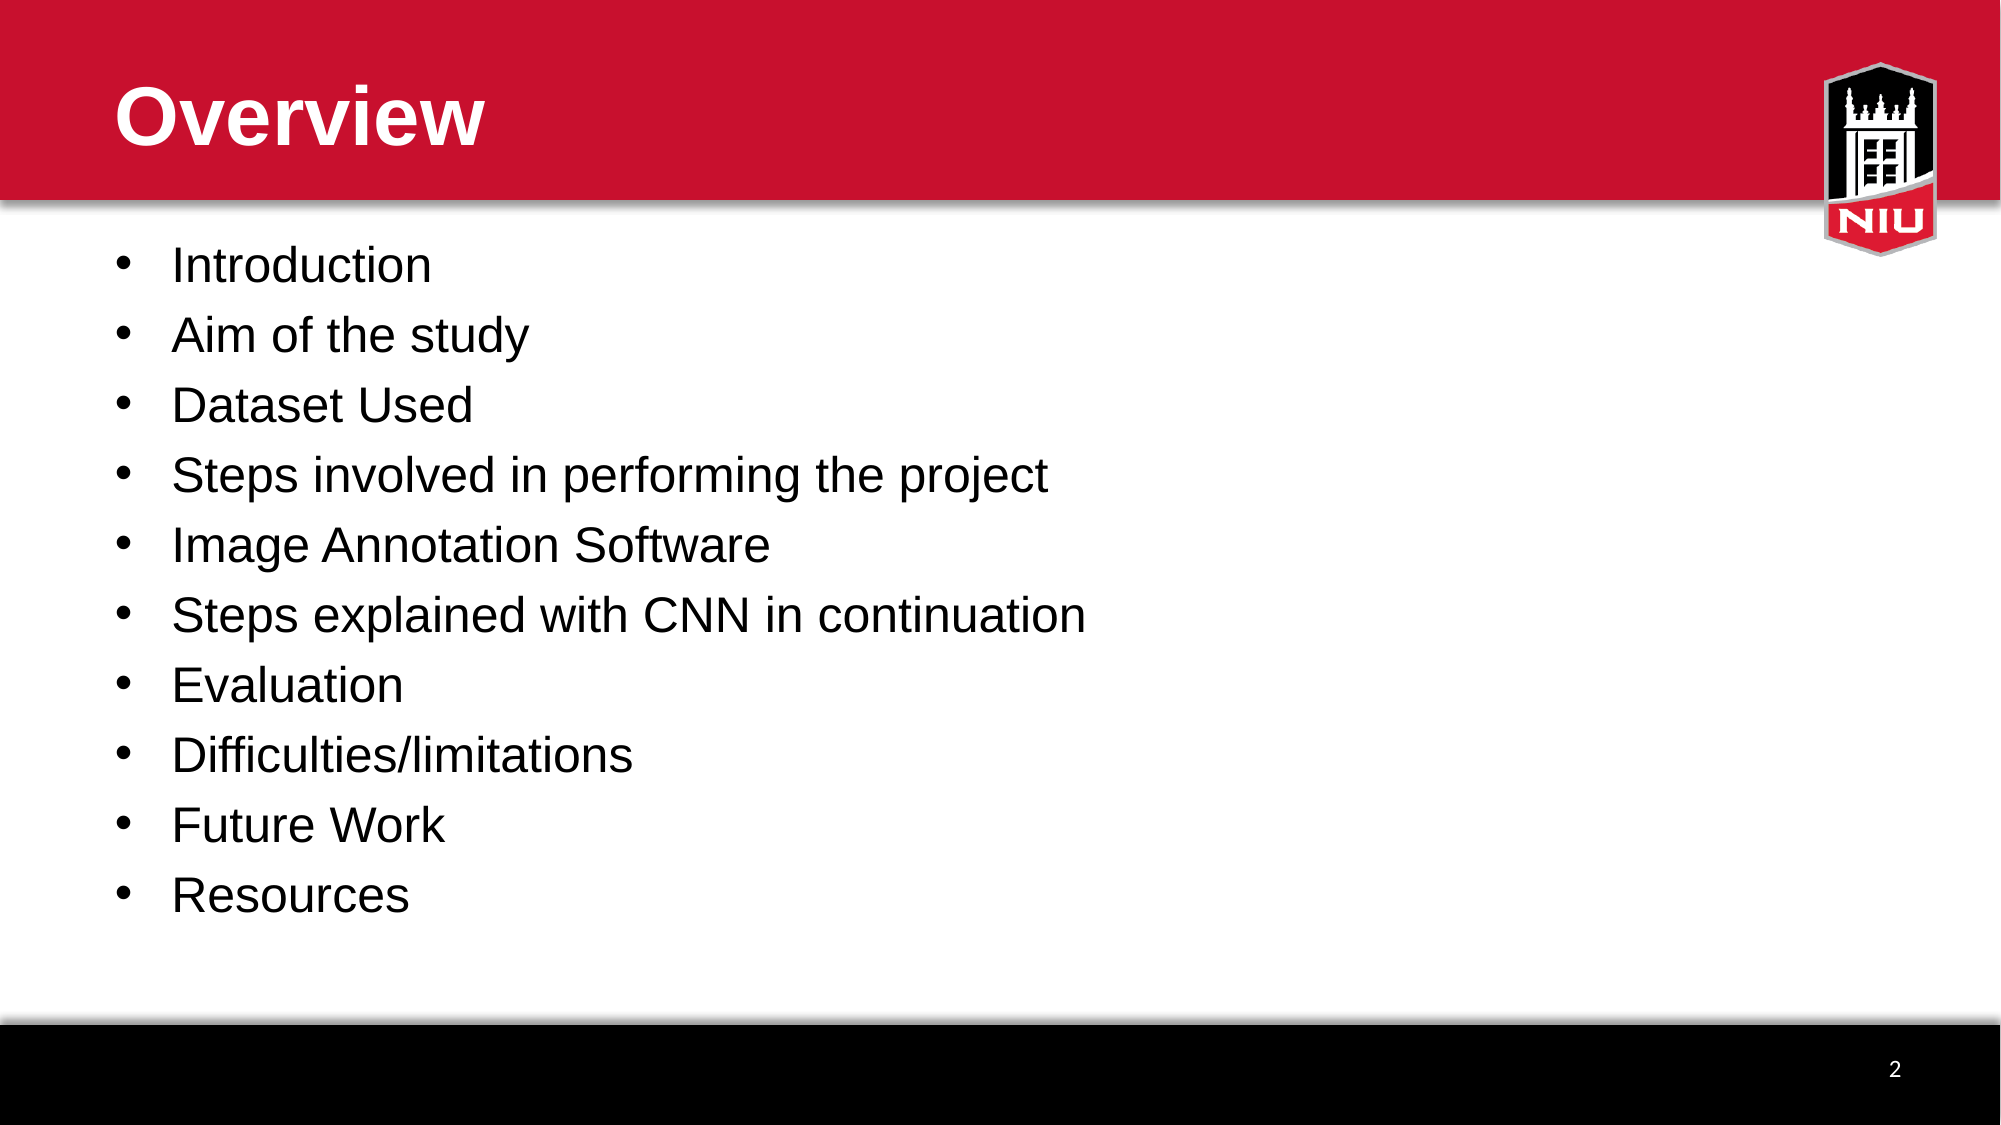

# Overview
Introduction
Aim of the study
Dataset Used
Steps involved in performing the project
Image Annotation Software
Steps explained with CNN in continuation
Evaluation
Difficulties/limitations
Future Work
Resources

2